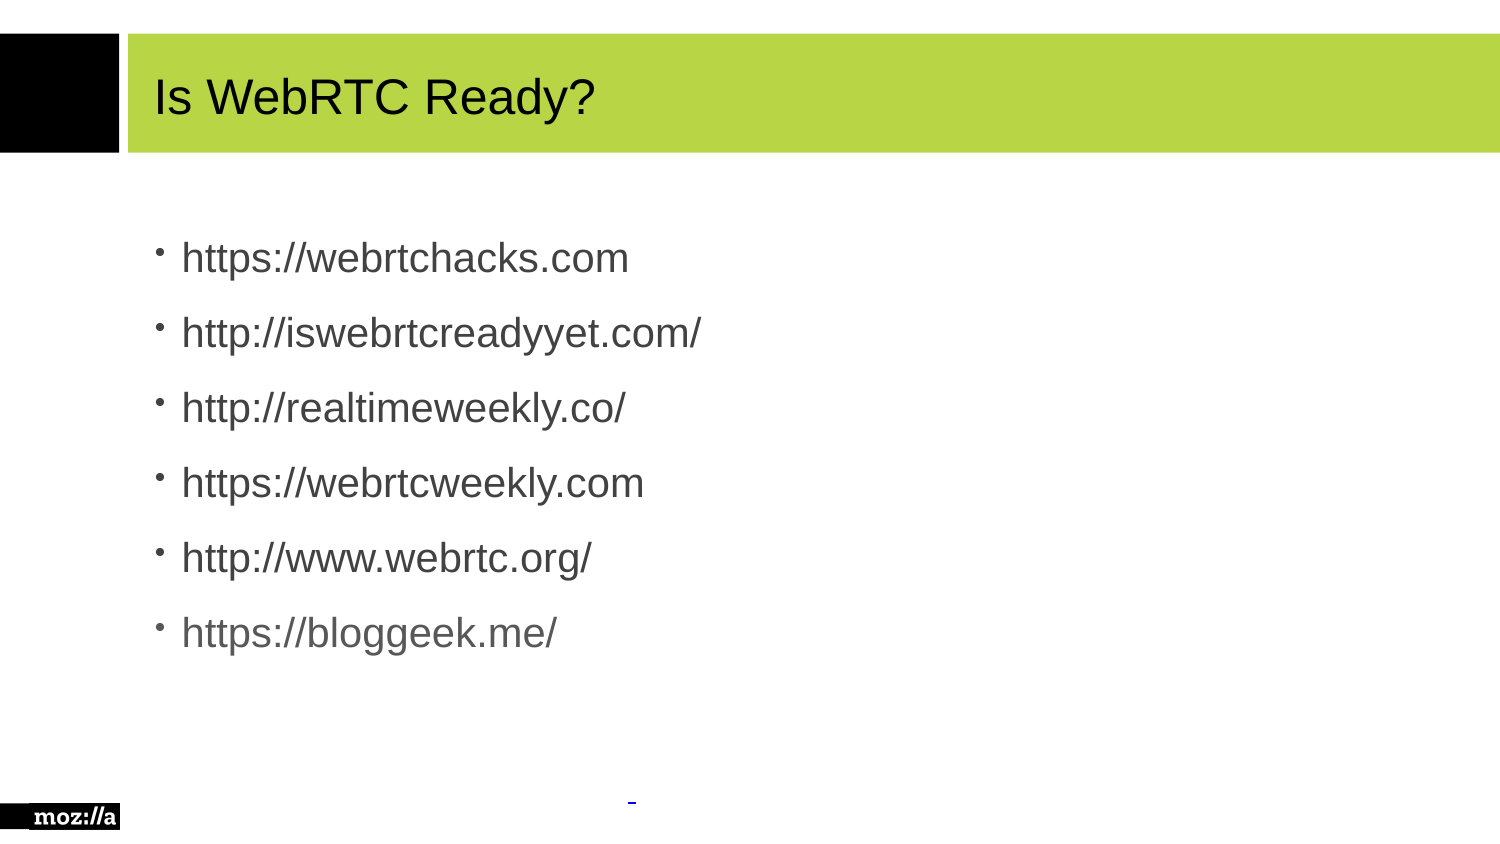

# Is WebRTC Ready?
https://webrtchacks.com
http://iswebrtcreadyyet.com/
http://realtimeweekly.co/
https://webrtcweekly.com
http://www.webrtc.org/
https://bloggeek.me/

27